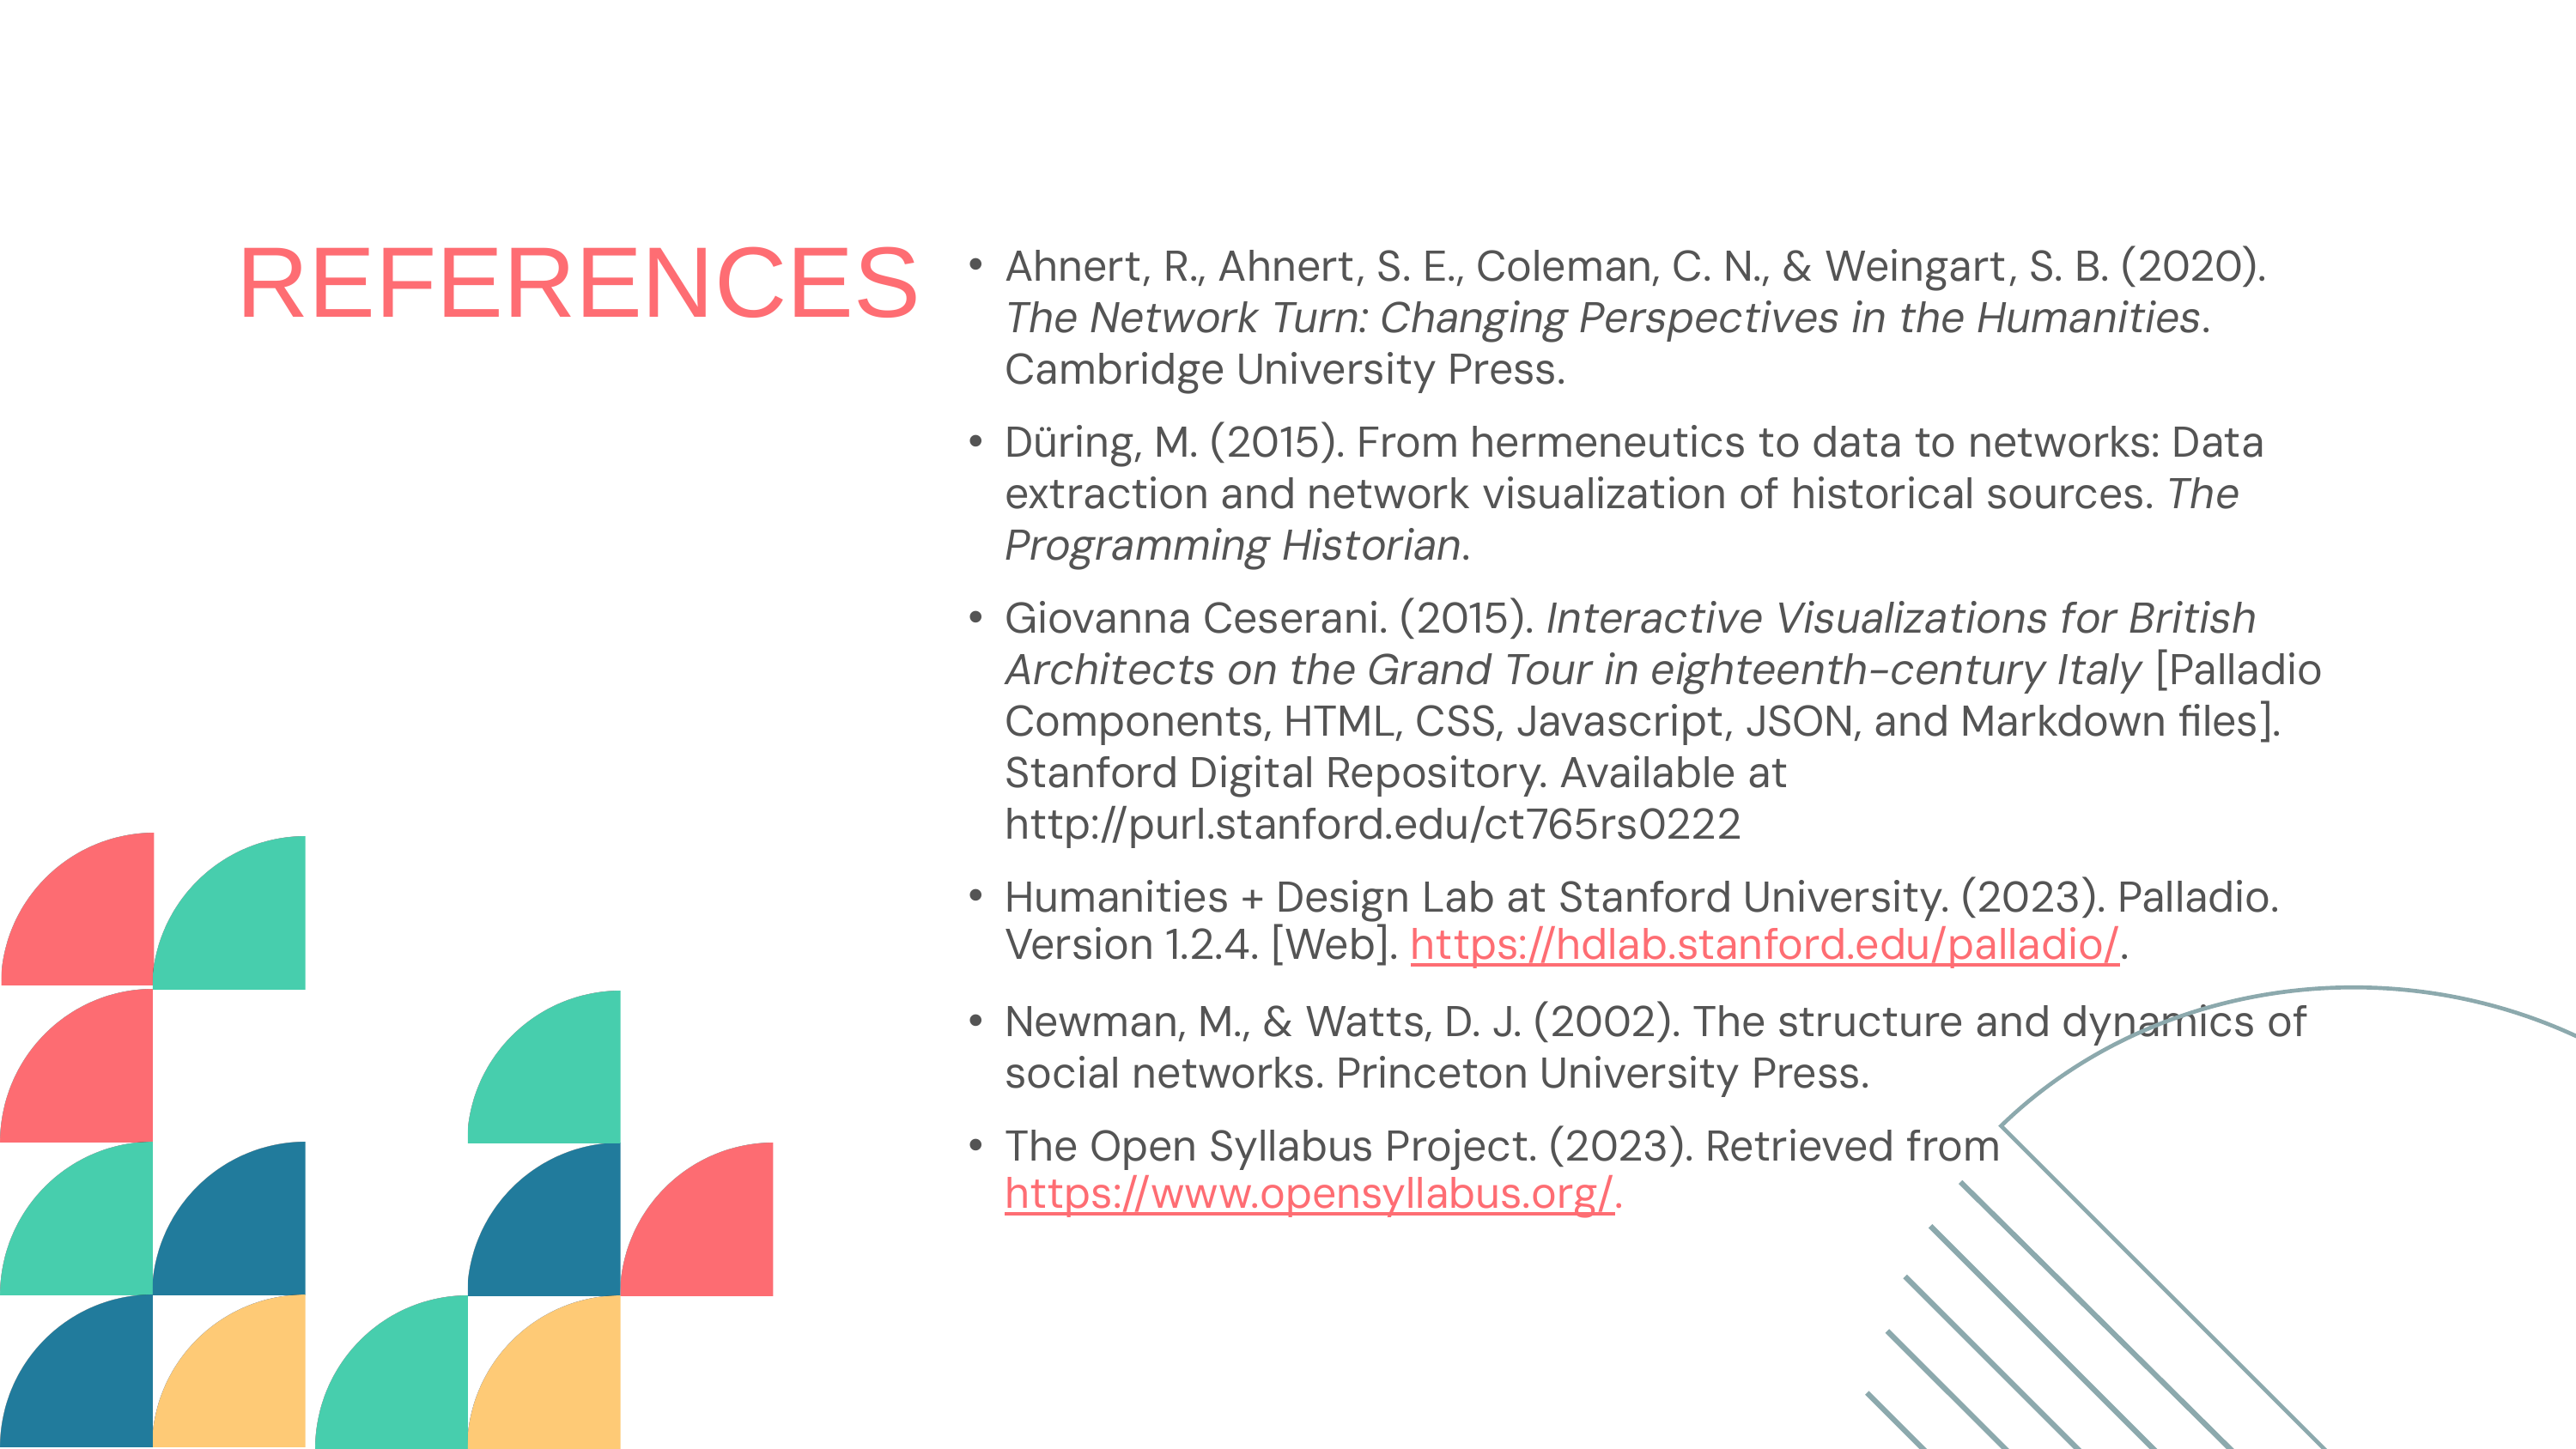

REFERENCES
Ahnert, R., Ahnert, S. E., Coleman, C. N., & Weingart, S. B. (2020). The Network Turn: Changing Perspectives in the Humanities. Cambridge University Press.
Düring, M. (2015). From hermeneutics to data to networks: Data extraction and network visualization of historical sources. The Programming Historian.
Giovanna Ceserani. (2015). Interactive Visualizations for British Architects on the Grand Tour in eighteenth-century Italy [Palladio Components, HTML, CSS, Javascript, JSON, and Markdown files]. Stanford Digital Repository. Available at http://purl.stanford.edu/ct765rs0222
Humanities + Design Lab at Stanford University. (2023). Palladio. Version 1.2.4. [Web]. https://hdlab.stanford.edu/palladio/.
Newman, M., & Watts, D. J. (2002). The structure and dynamics of social networks. Princeton University Press.
The Open Syllabus Project. (2023). Retrieved from https://www.opensyllabus.org/.